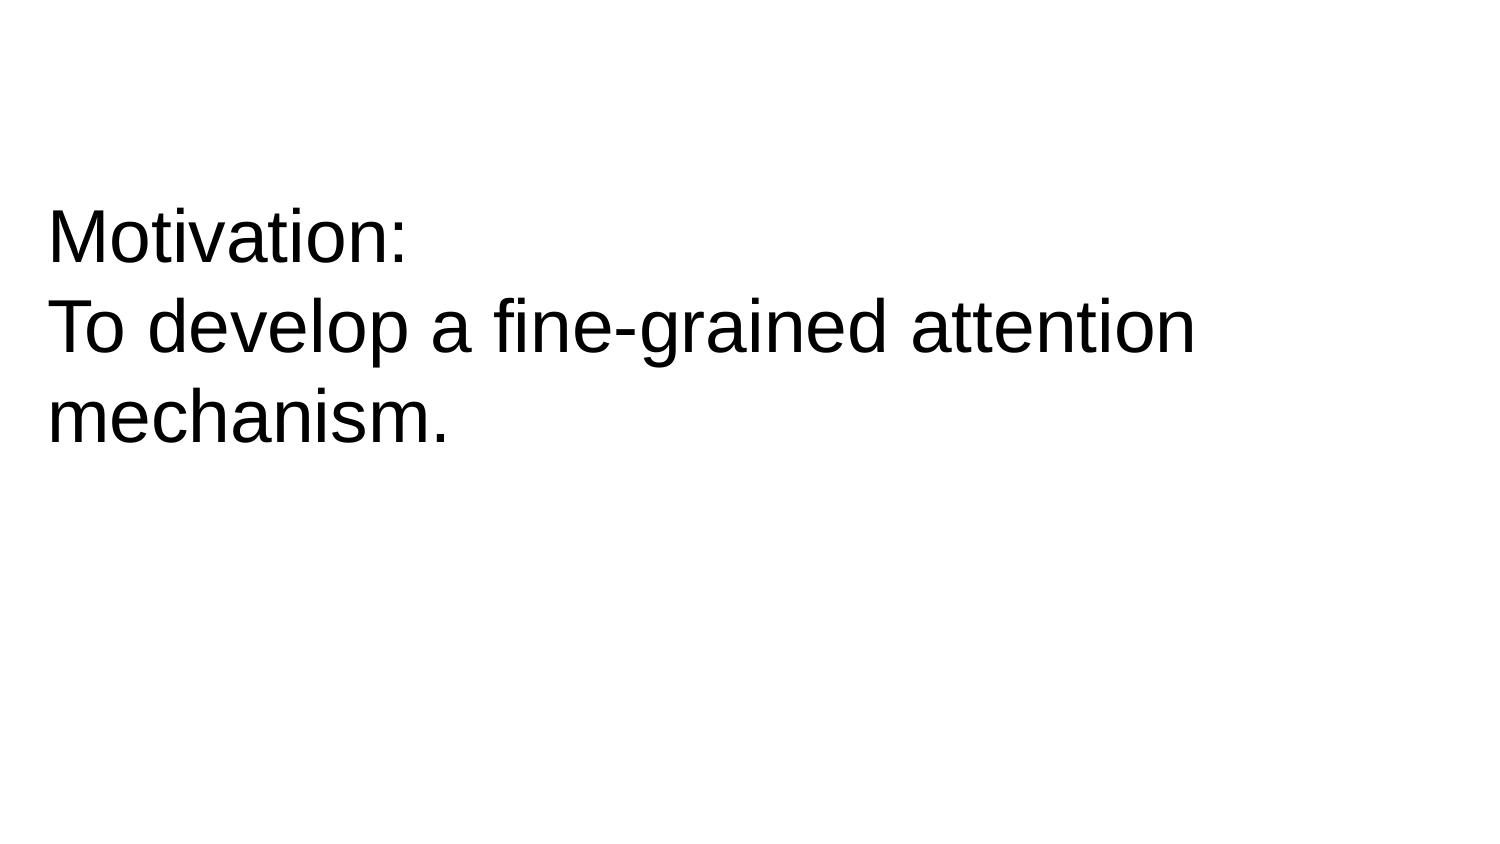

# Motivation:
To develop a fine-grained attention mechanism.